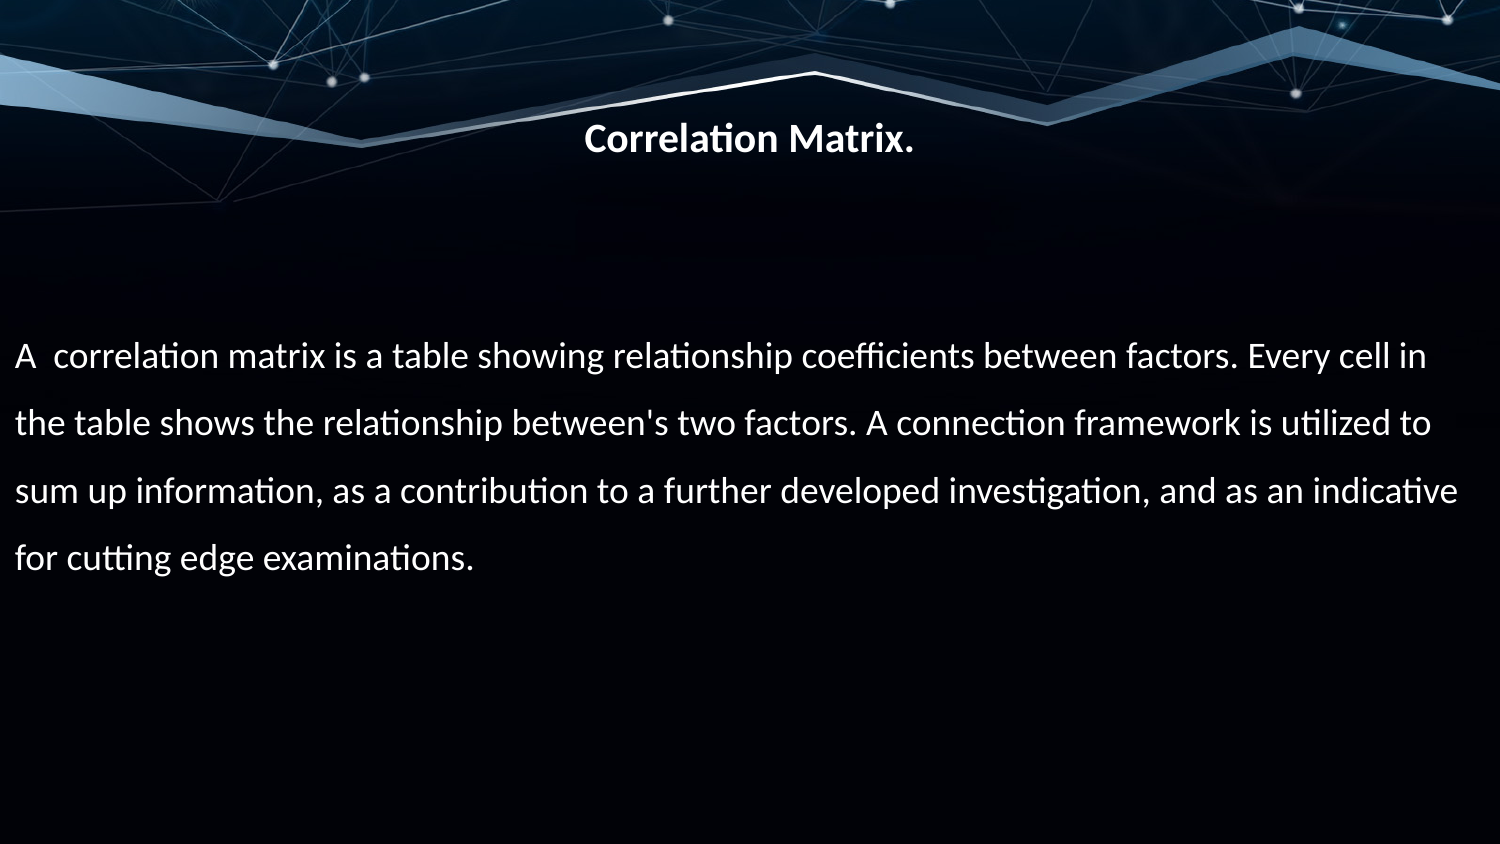

Correlation Matrix.
A  correlation matrix is a table showing relationship coefficients between factors. Every cell in the table shows the relationship between's two factors. A connection framework is utilized to sum up information, as a contribution to a further developed investigation, and as an indicative for cutting edge examinations.